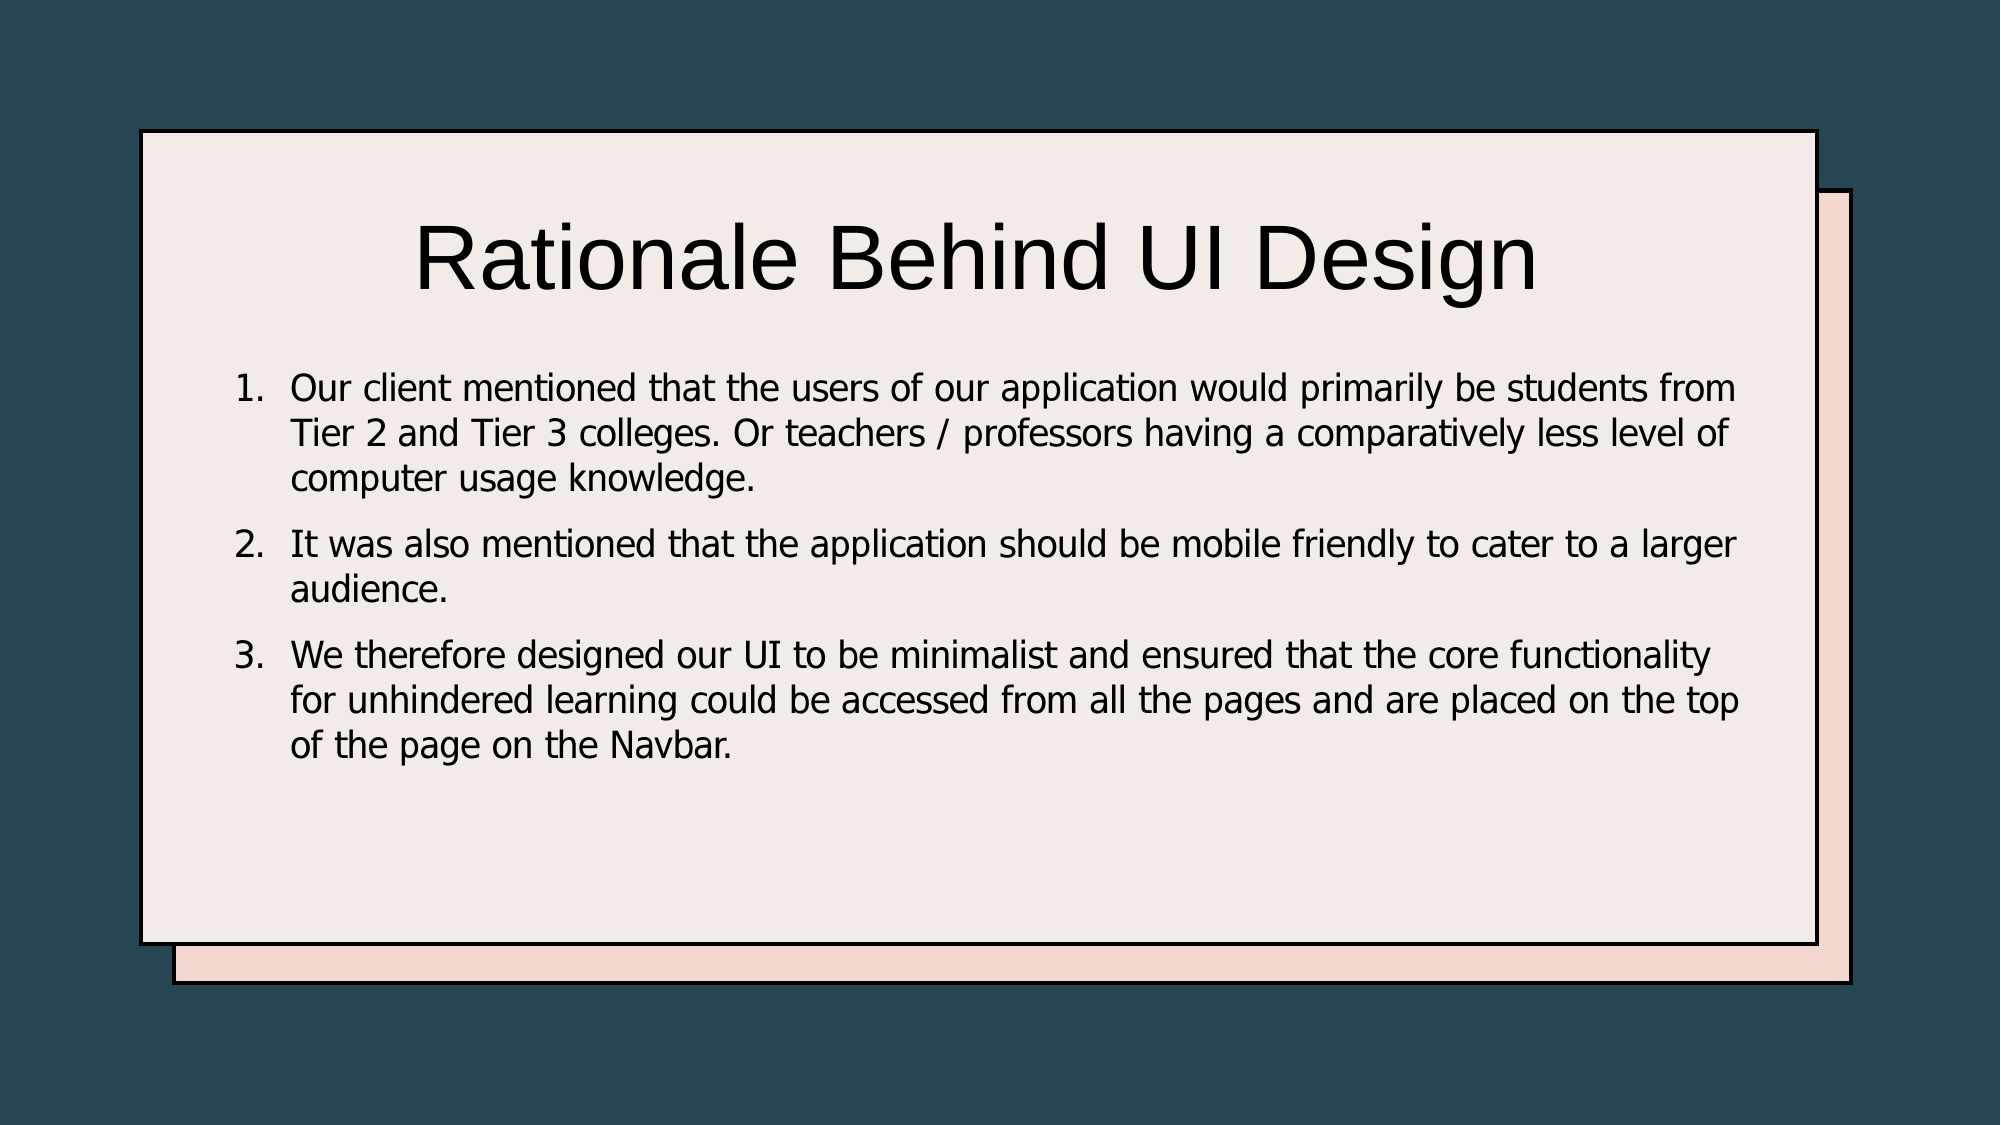

Rationale Behind UI Design
Our client mentioned that the users of our application would primarily be students from Tier 2 and Tier 3 colleges. Or teachers / professors having a comparatively less level of computer usage knowledge.
It was also mentioned that the application should be mobile friendly to cater to a larger audience.
We therefore designed our UI to be minimalist and ensured that the core functionality for unhindered learning could be accessed from all the pages and are placed on the top of the page on the Navbar.